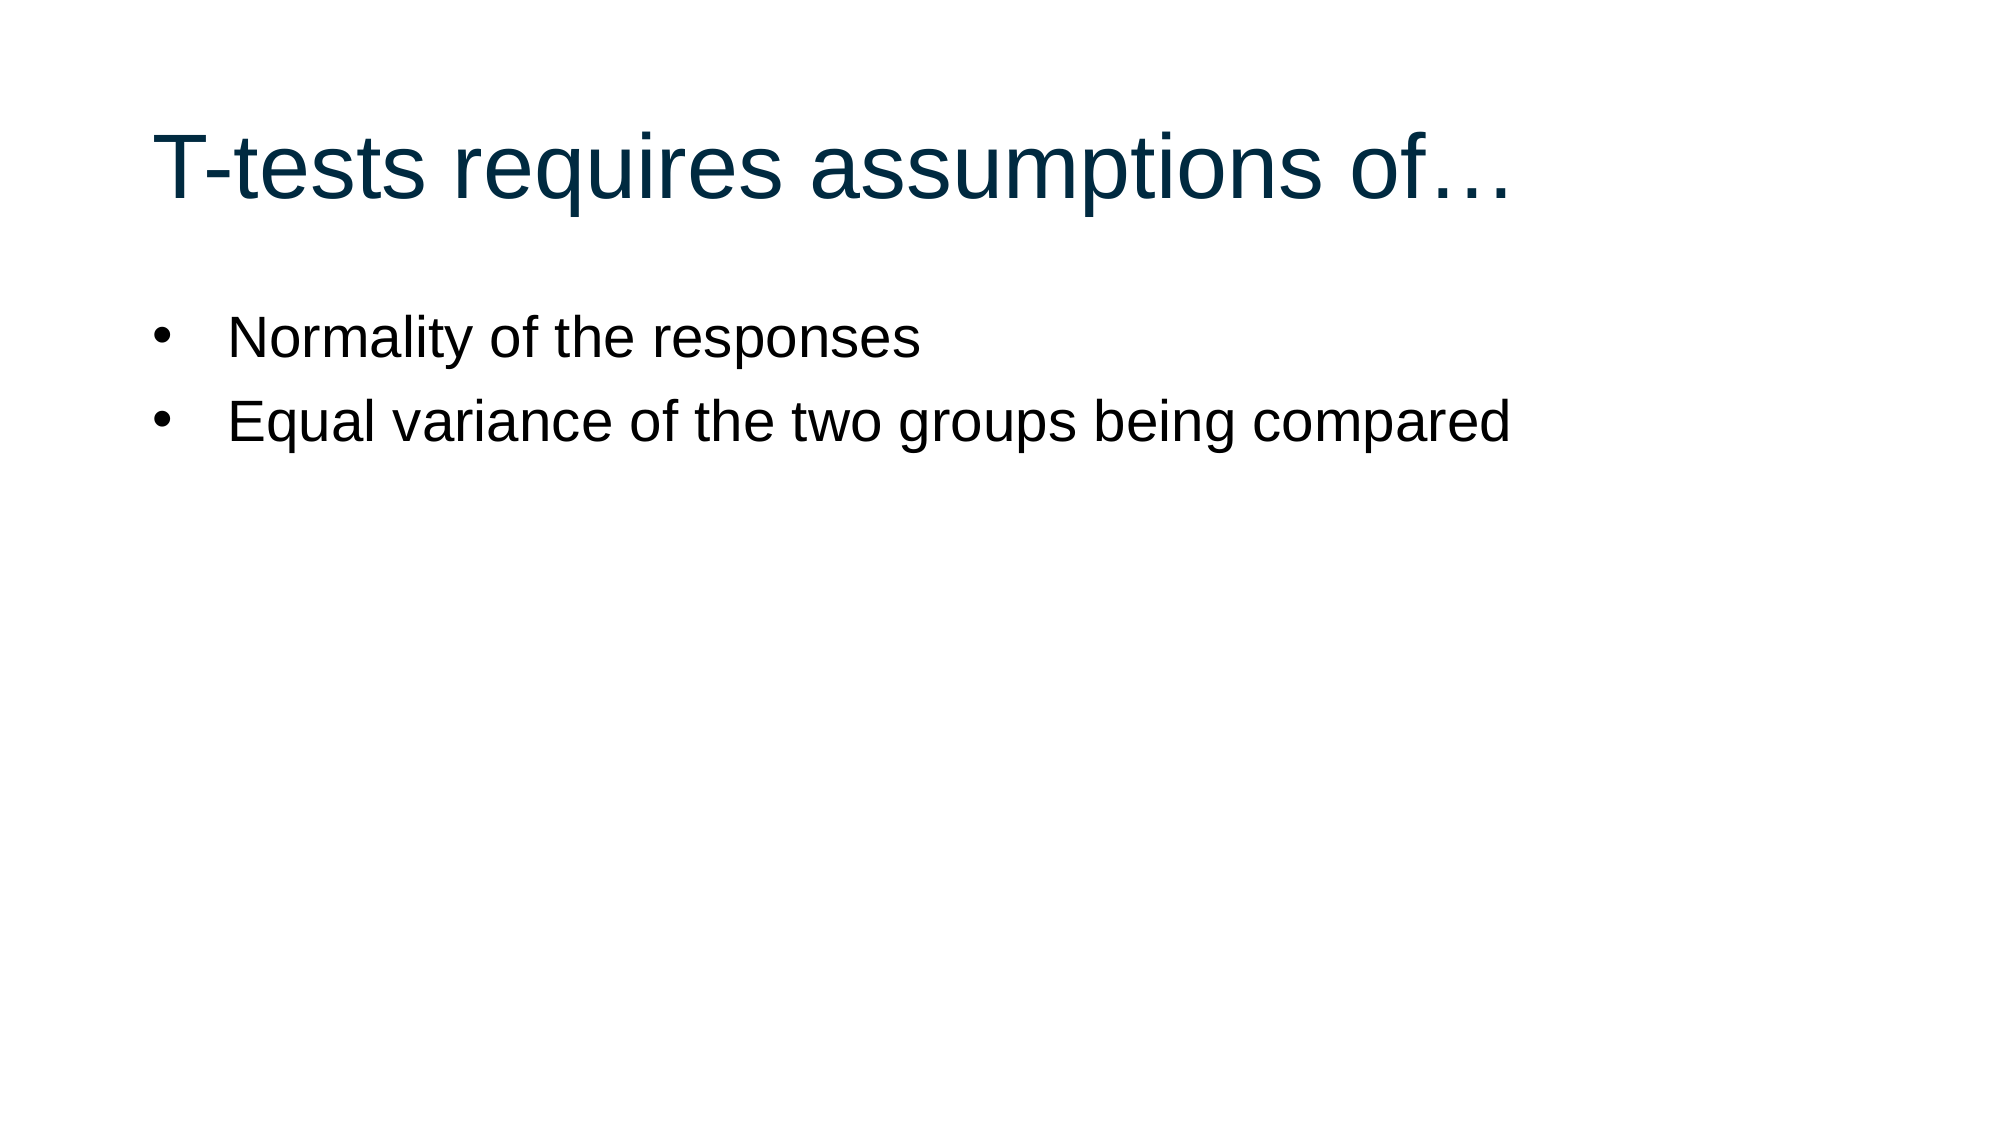

# T-tests requires assumptions of…
Normality of the responses
Equal variance of the two groups being compared